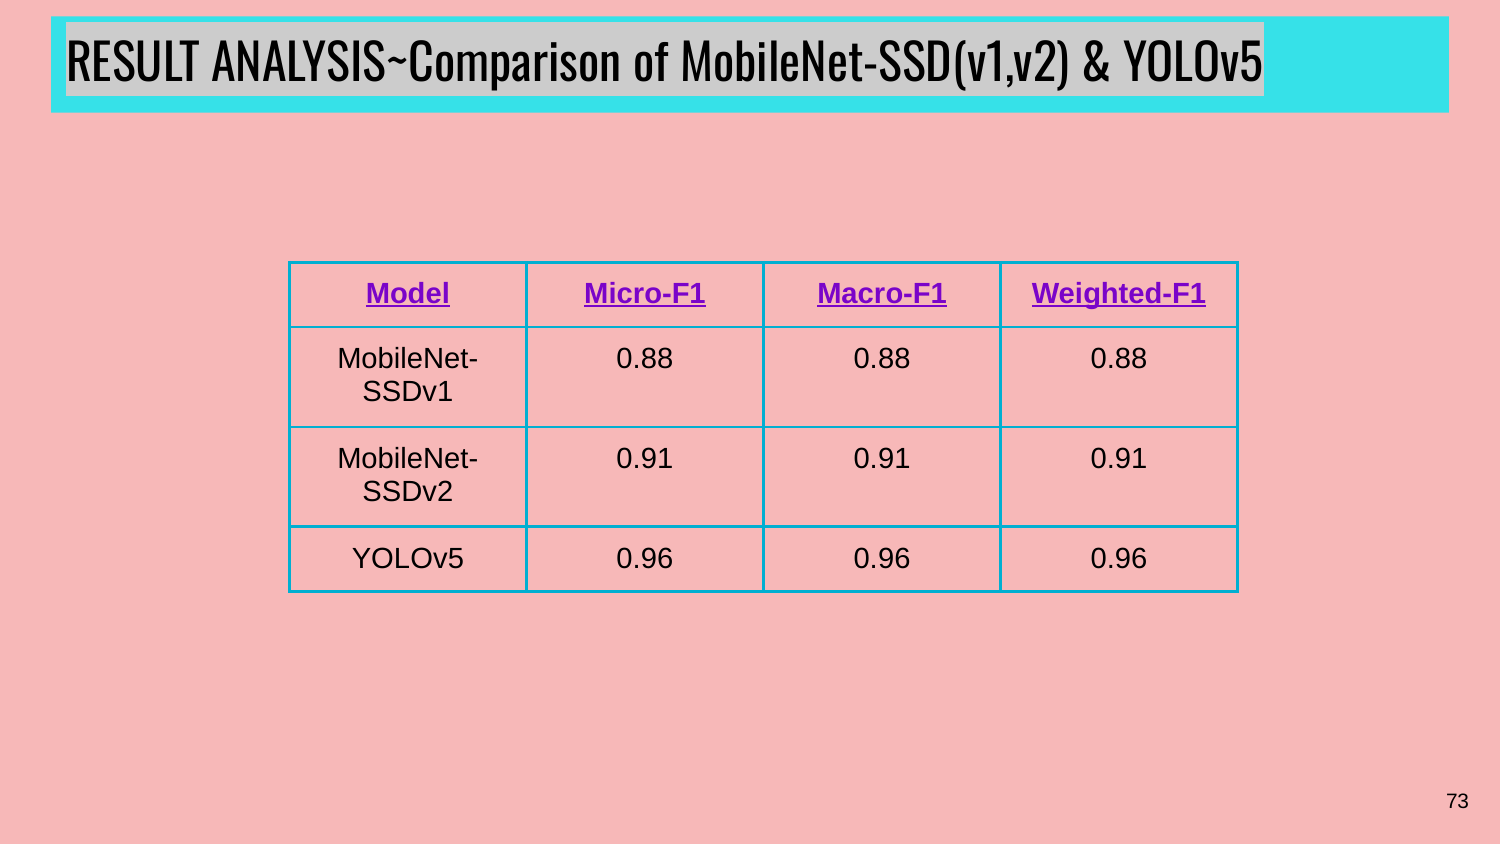

# RESULT ANALYSIS~Comparison of MobileNet-SSD(v1,v2) & YOLOv5
| Model | Micro-F1 | Macro-F1 | Weighted-F1 |
| --- | --- | --- | --- |
| MobileNet-SSDv1 | 0.88 | 0.88 | 0.88 |
| MobileNet-SSDv2 | 0.91 | 0.91 | 0.91 |
| YOLOv5 | 0.96 | 0.96 | 0.96 |

73